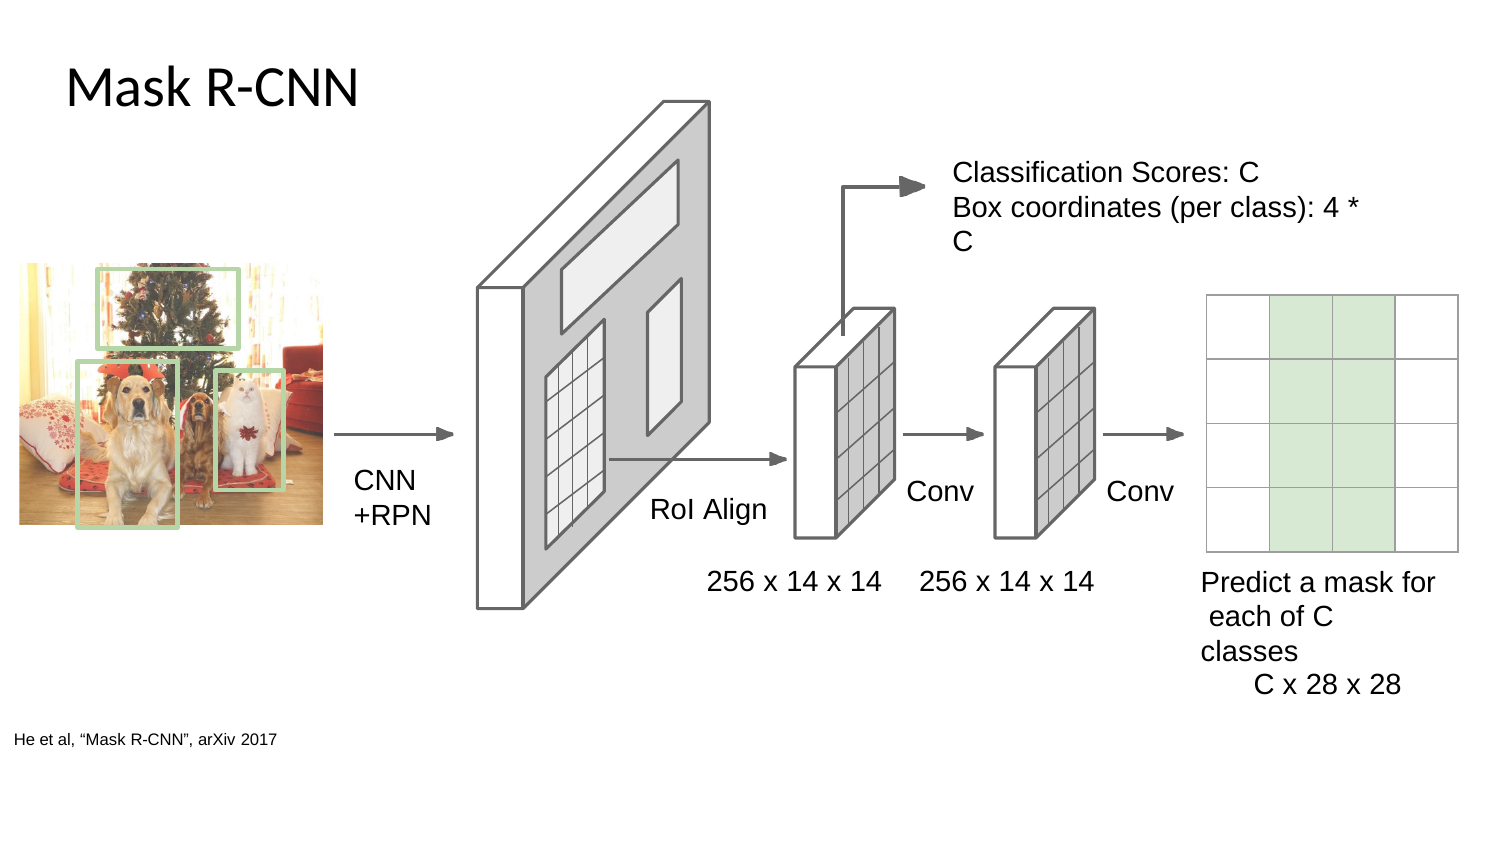

# Mask R-CNN

Classification Scores: C
Box coordinates (per class): 4 * C

|  |  |  |  |
| --- | --- | --- | --- |
|  |  |  |  |
|  |  |  |  |
|  |  |  |  |

CNN
+RPN

Conv
Conv
RoI Align
256 x 14 x 14
256 x 14 x 14
Predict a mask for  each of C classes
C x 28 x 28
He et al, “Mask R-CNN”, arXiv 2017
May 14, 2019